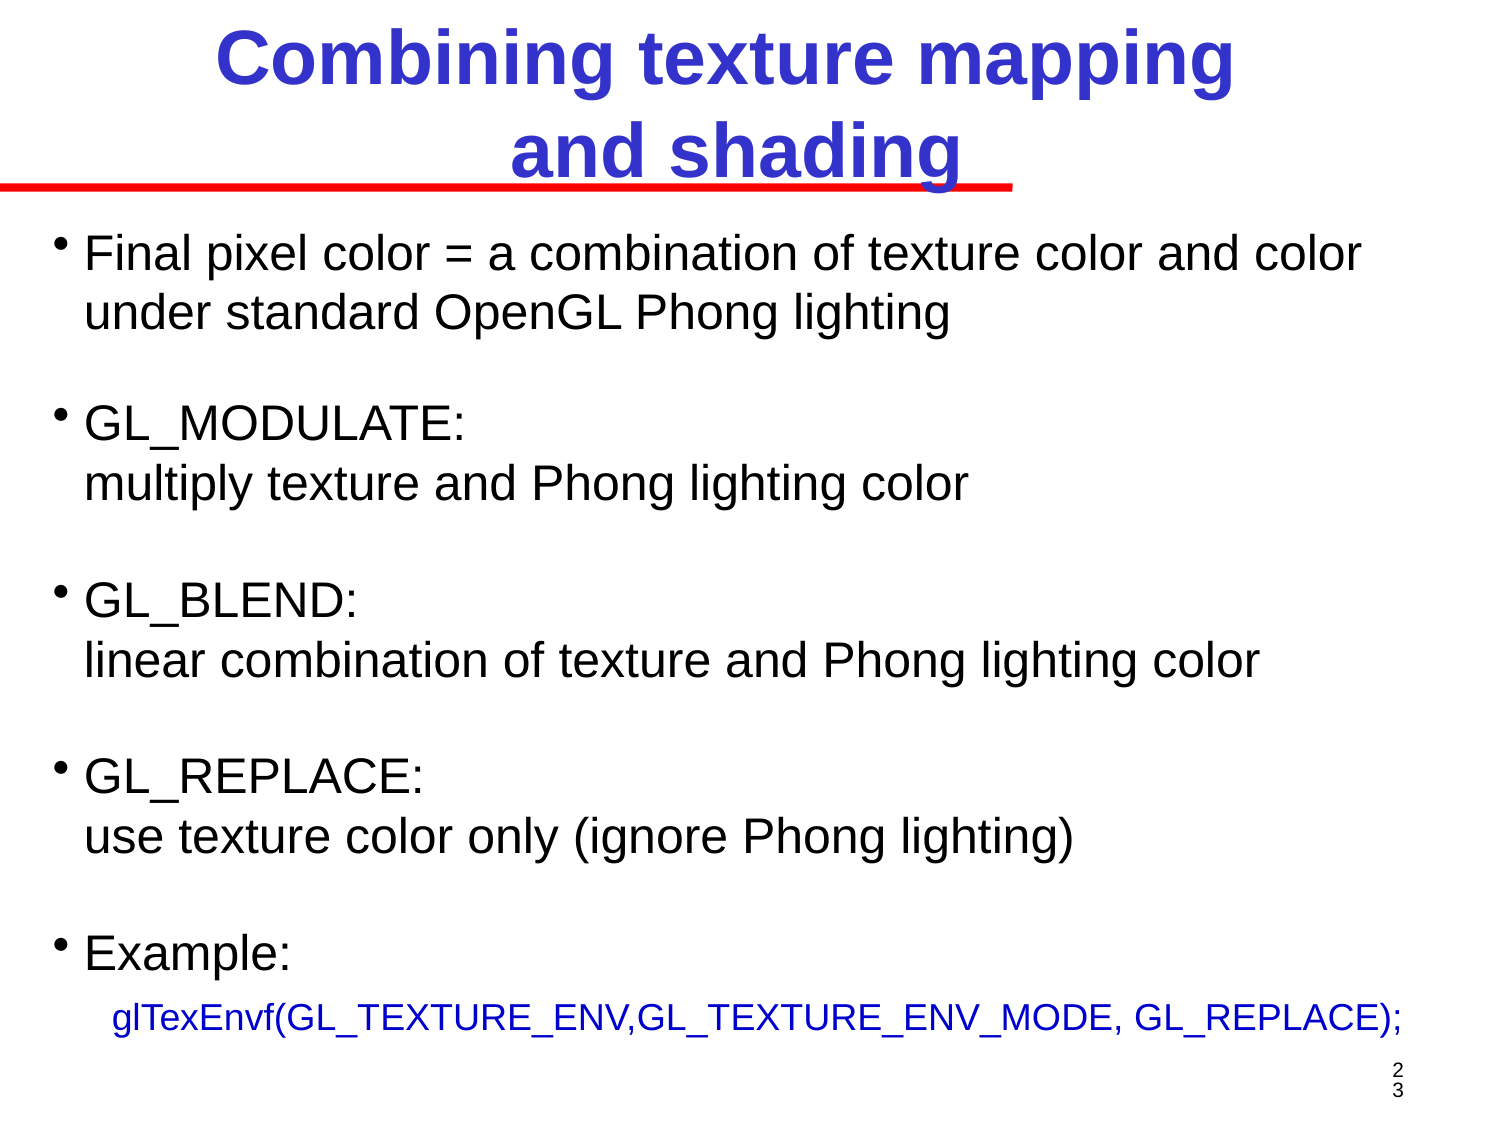

# Combining texture mapping and shading
Final pixel color = a combination of texture color and color under standard OpenGL Phong lighting

GL_MODULATE:
multiply texture and Phong lighting color

GL_BLEND:
linear combination of texture and Phong lighting color

GL_REPLACE:
use texture color only (ignore Phong lighting)

Example:
  glTexEnvf(GL_TEXTURE_ENV,GL_TEXTURE_ENV_MODE, GL_REPLACE);
23